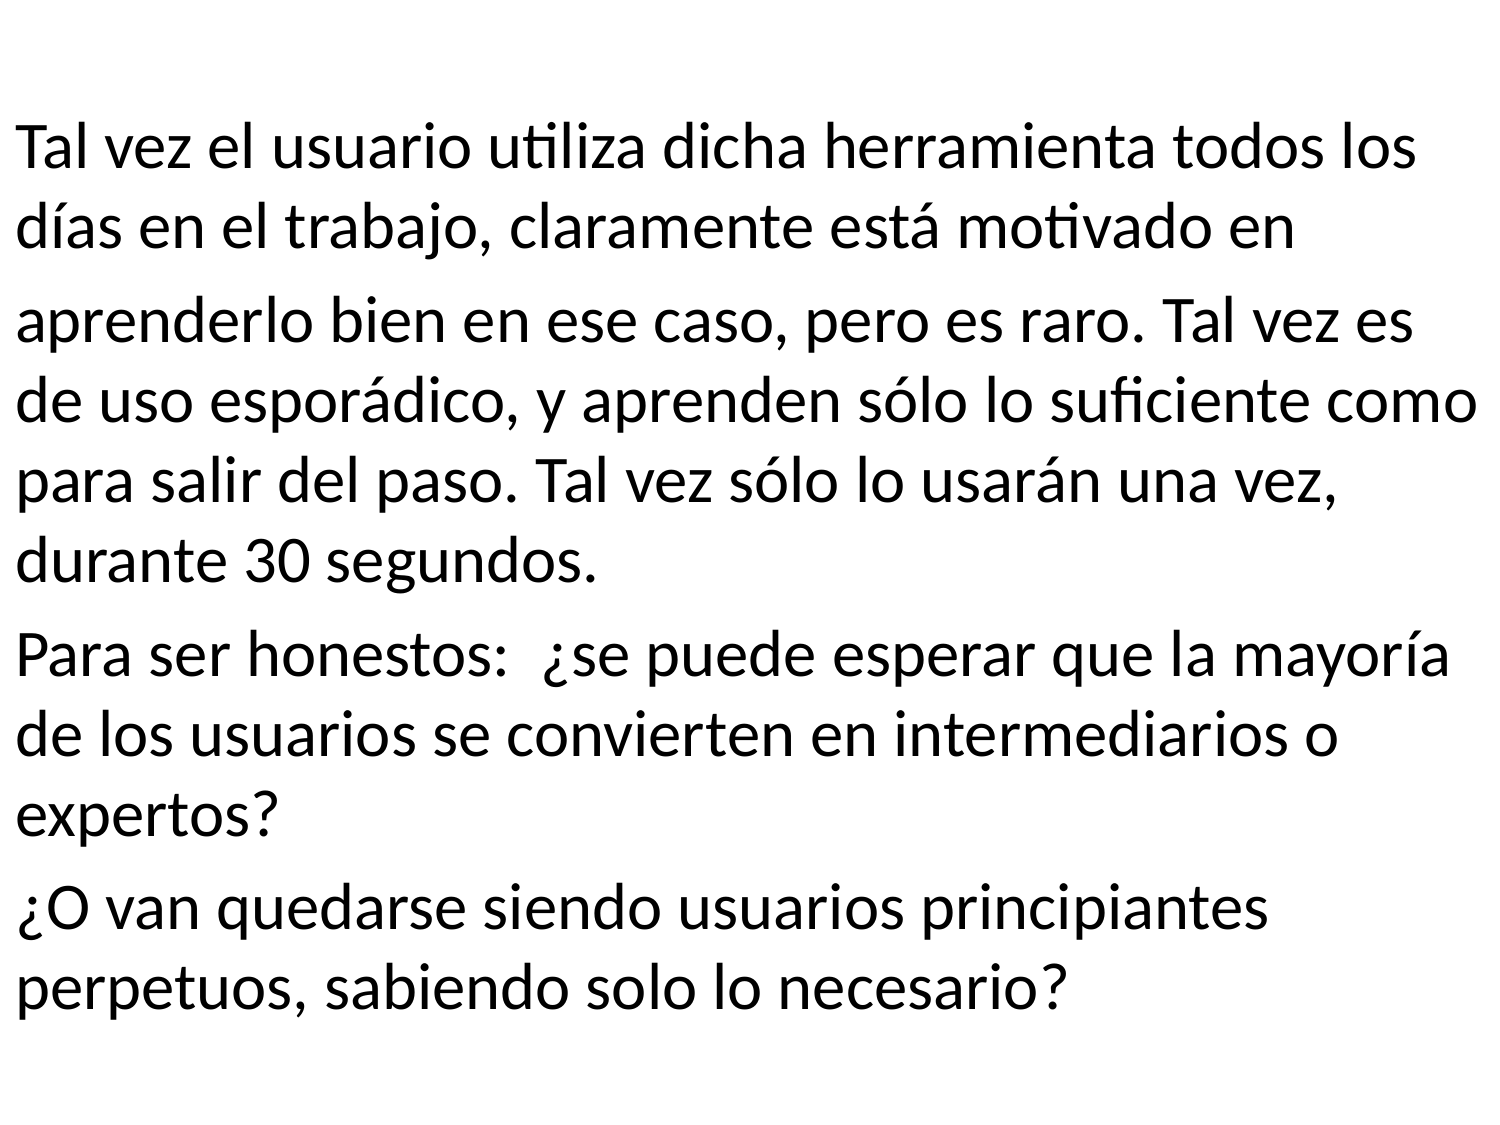

Tal vez el usuario utiliza dicha herramienta todos los días en el trabajo, claramente está motivado en
aprenderlo bien en ese caso, pero es raro. Tal vez es de uso esporádico, y aprenden sólo lo suficiente como para salir del paso. Tal vez sólo lo usarán una vez, durante 30 segundos.
Para ser honestos:  ¿se puede esperar que la mayoría de los usuarios se convierten en intermediarios o expertos?
¿O van quedarse siendo usuarios principiantes perpetuos, sabiendo solo lo necesario?